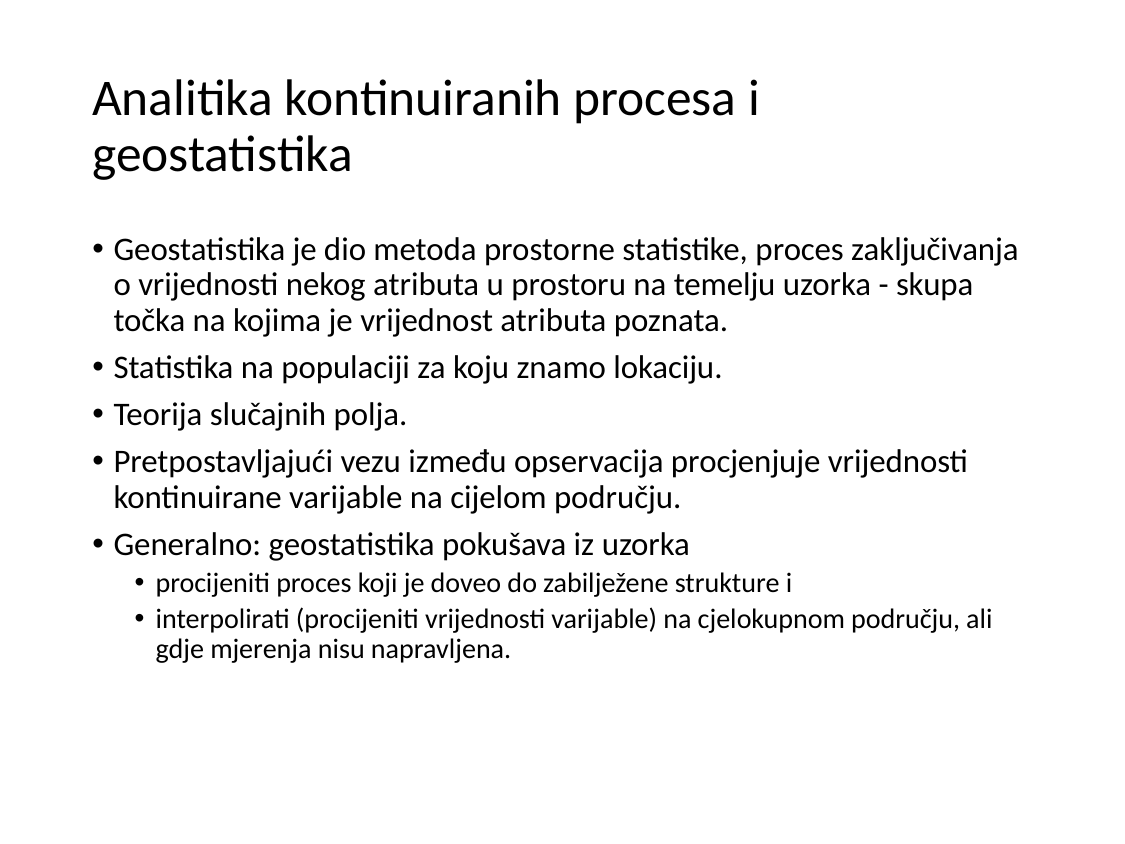

# Analitika kontinuiranih procesa i geostatistika
Geostatistika je dio metoda prostorne statistike, proces zaključivanja o vrijednosti nekog atributa u prostoru na temelju uzorka - skupa točka na kojima je vrijednost atributa poznata.
Statistika na populaciji za koju znamo lokaciju.
Teorija slučajnih polja.
Pretpostavljajući vezu između opservacija procjenjuje vrijednosti kontinuirane varijable na cijelom području.
Generalno: geostatistika pokušava iz uzorka
procijeniti proces koji je doveo do zabilježene strukture i
interpolirati (procijeniti vrijednosti varijable) na cjelokupnom području, ali gdje mjerenja nisu napravljena.